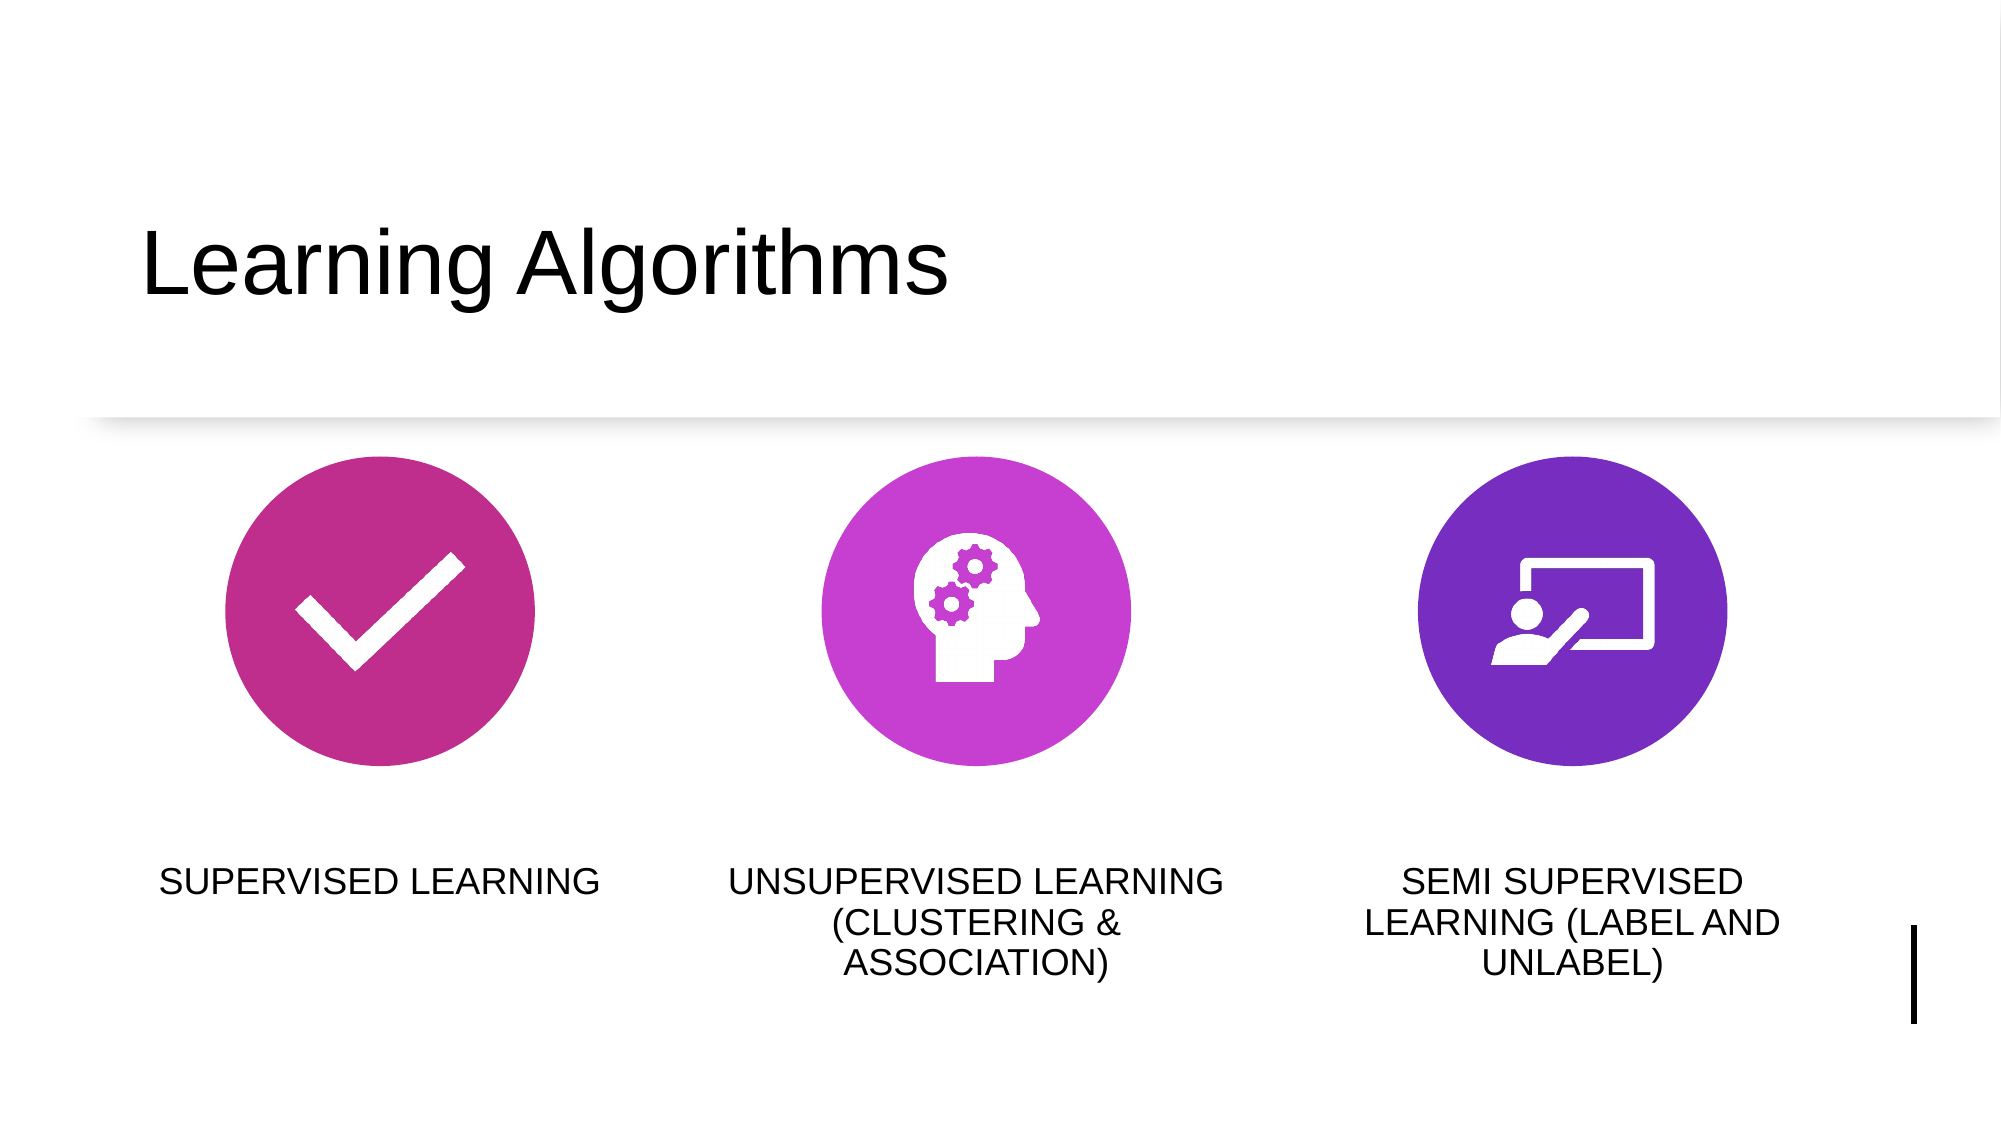

# Learning Algorithms
Supervised Learning
Unsupervised Learning (Clustering & Association)
Semi Supervised Learning (Label and Unlabel)